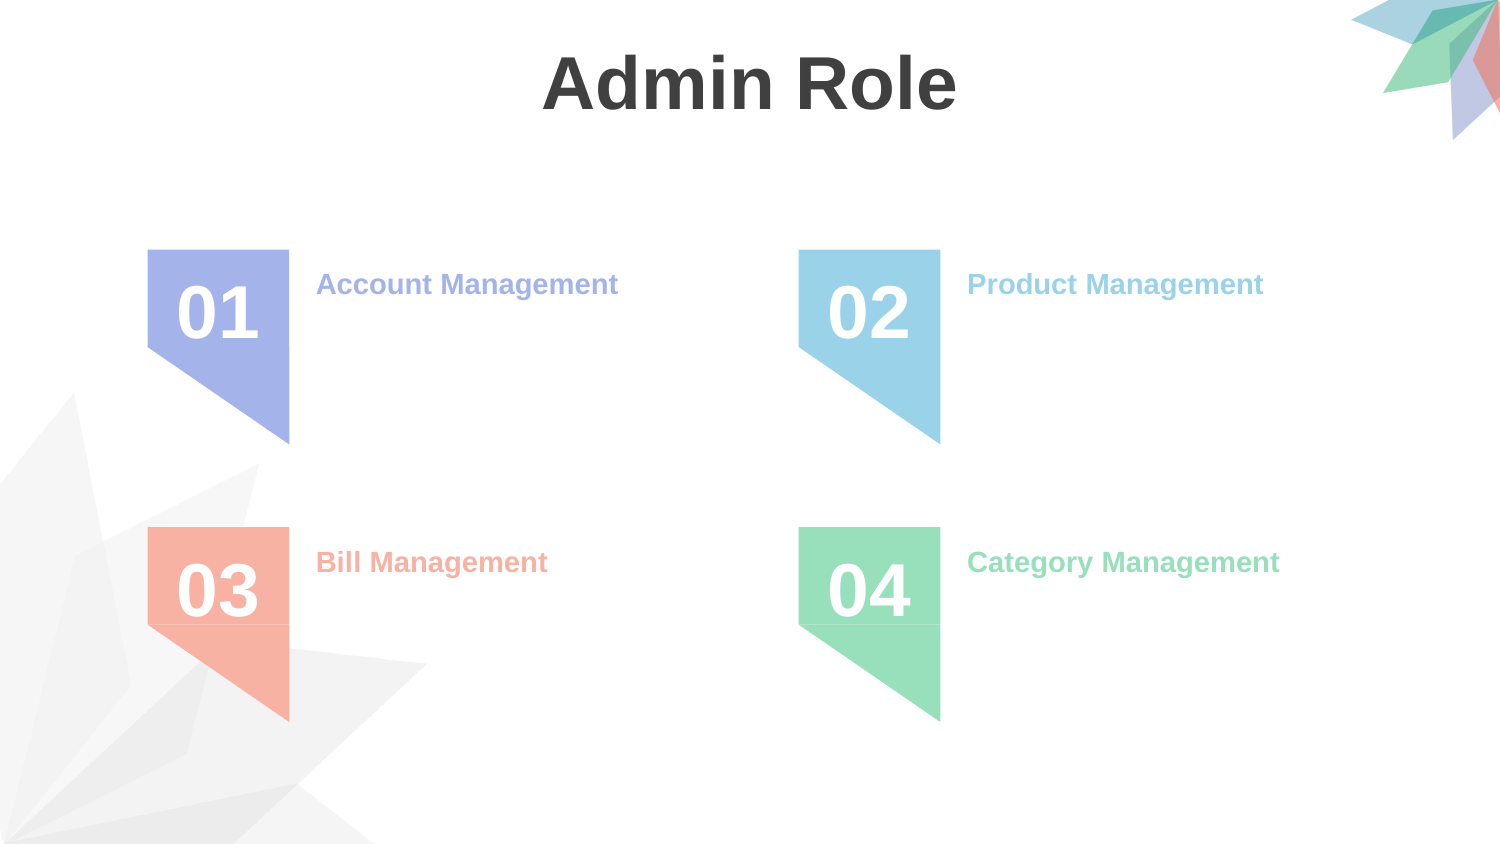

Admin Role

02
01
Product Management

Account Management

04
03
Category Management

Bill Management